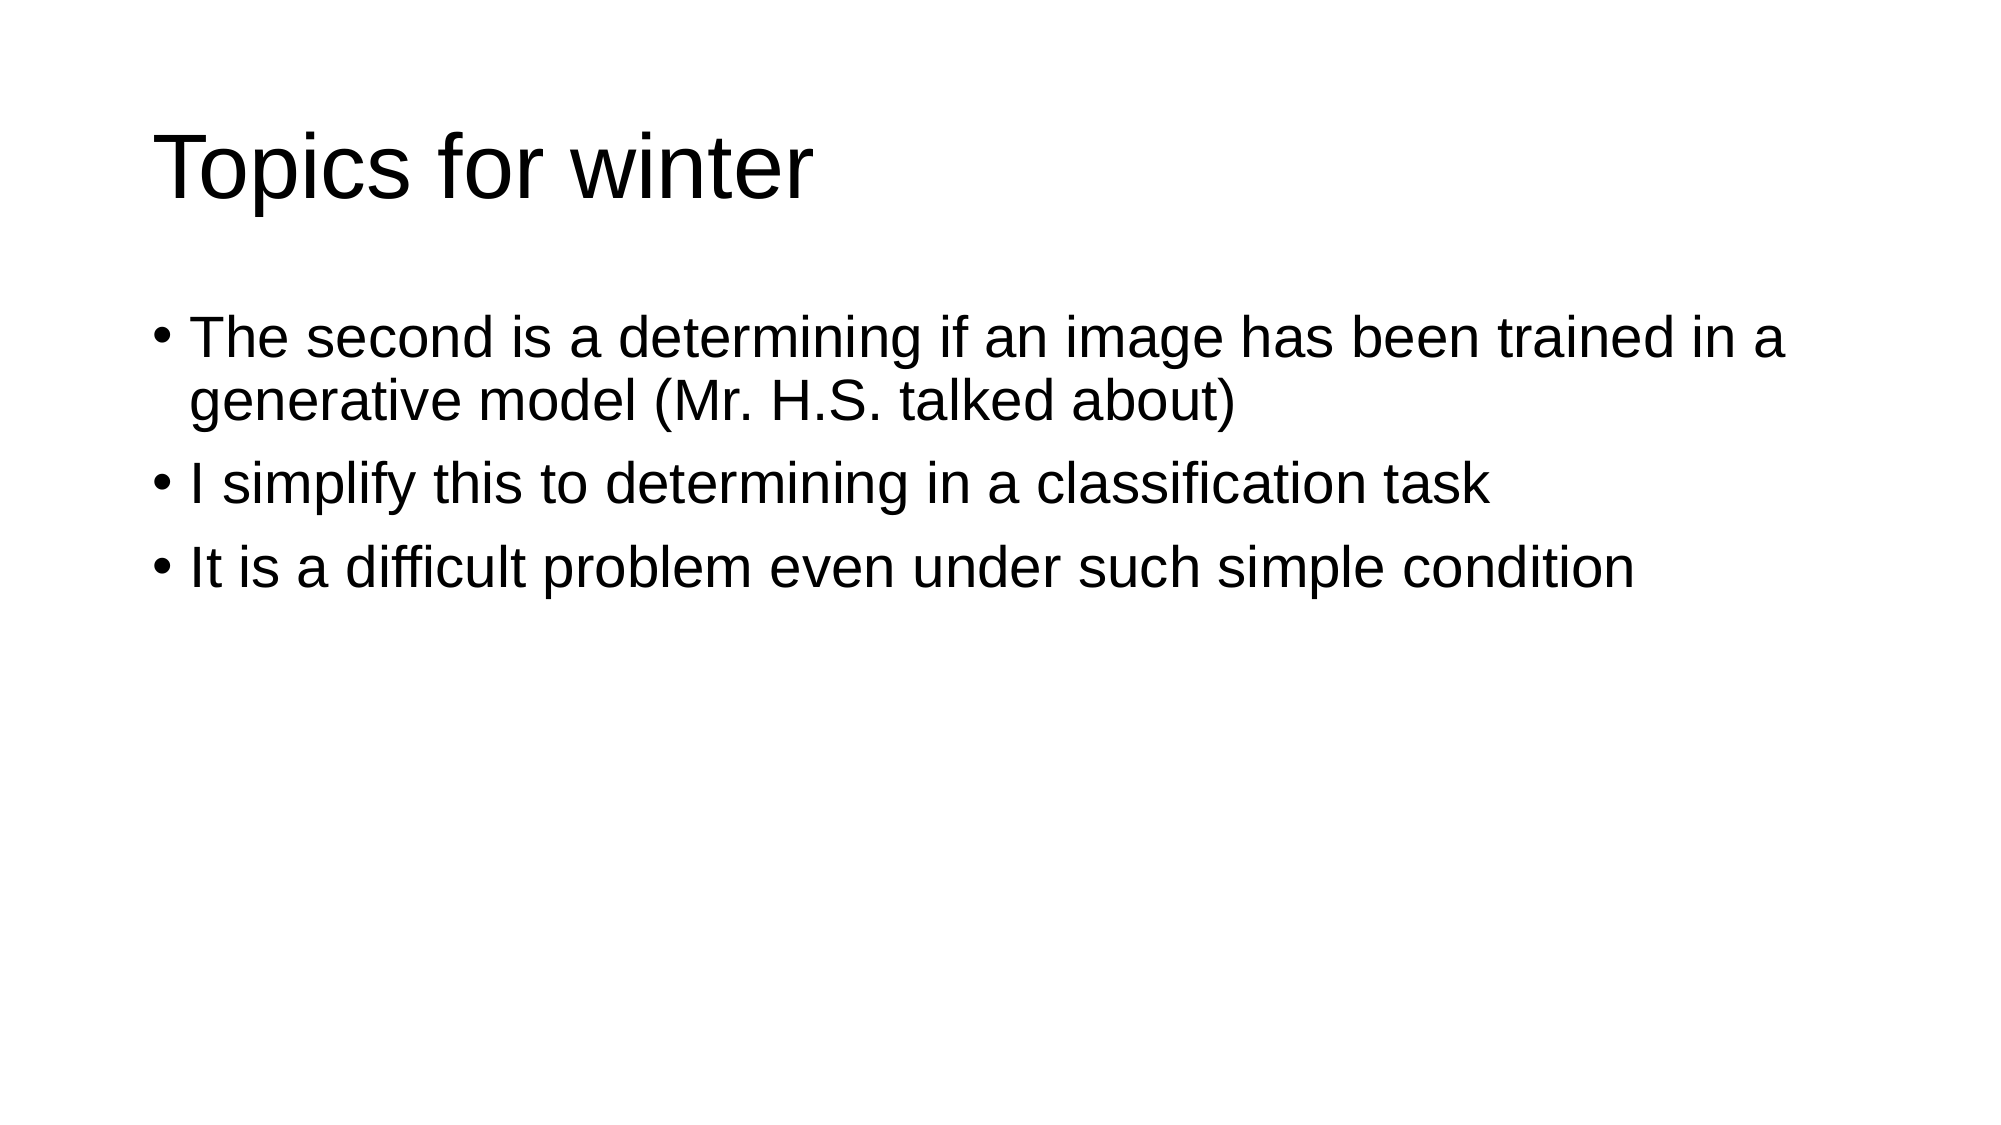

# Topics for winter
The second is a determining if an image has been trained in a generative model (Mr. H.S. talked about)
I simplify this to determining in a classification task
It is a difficult problem even under such simple condition